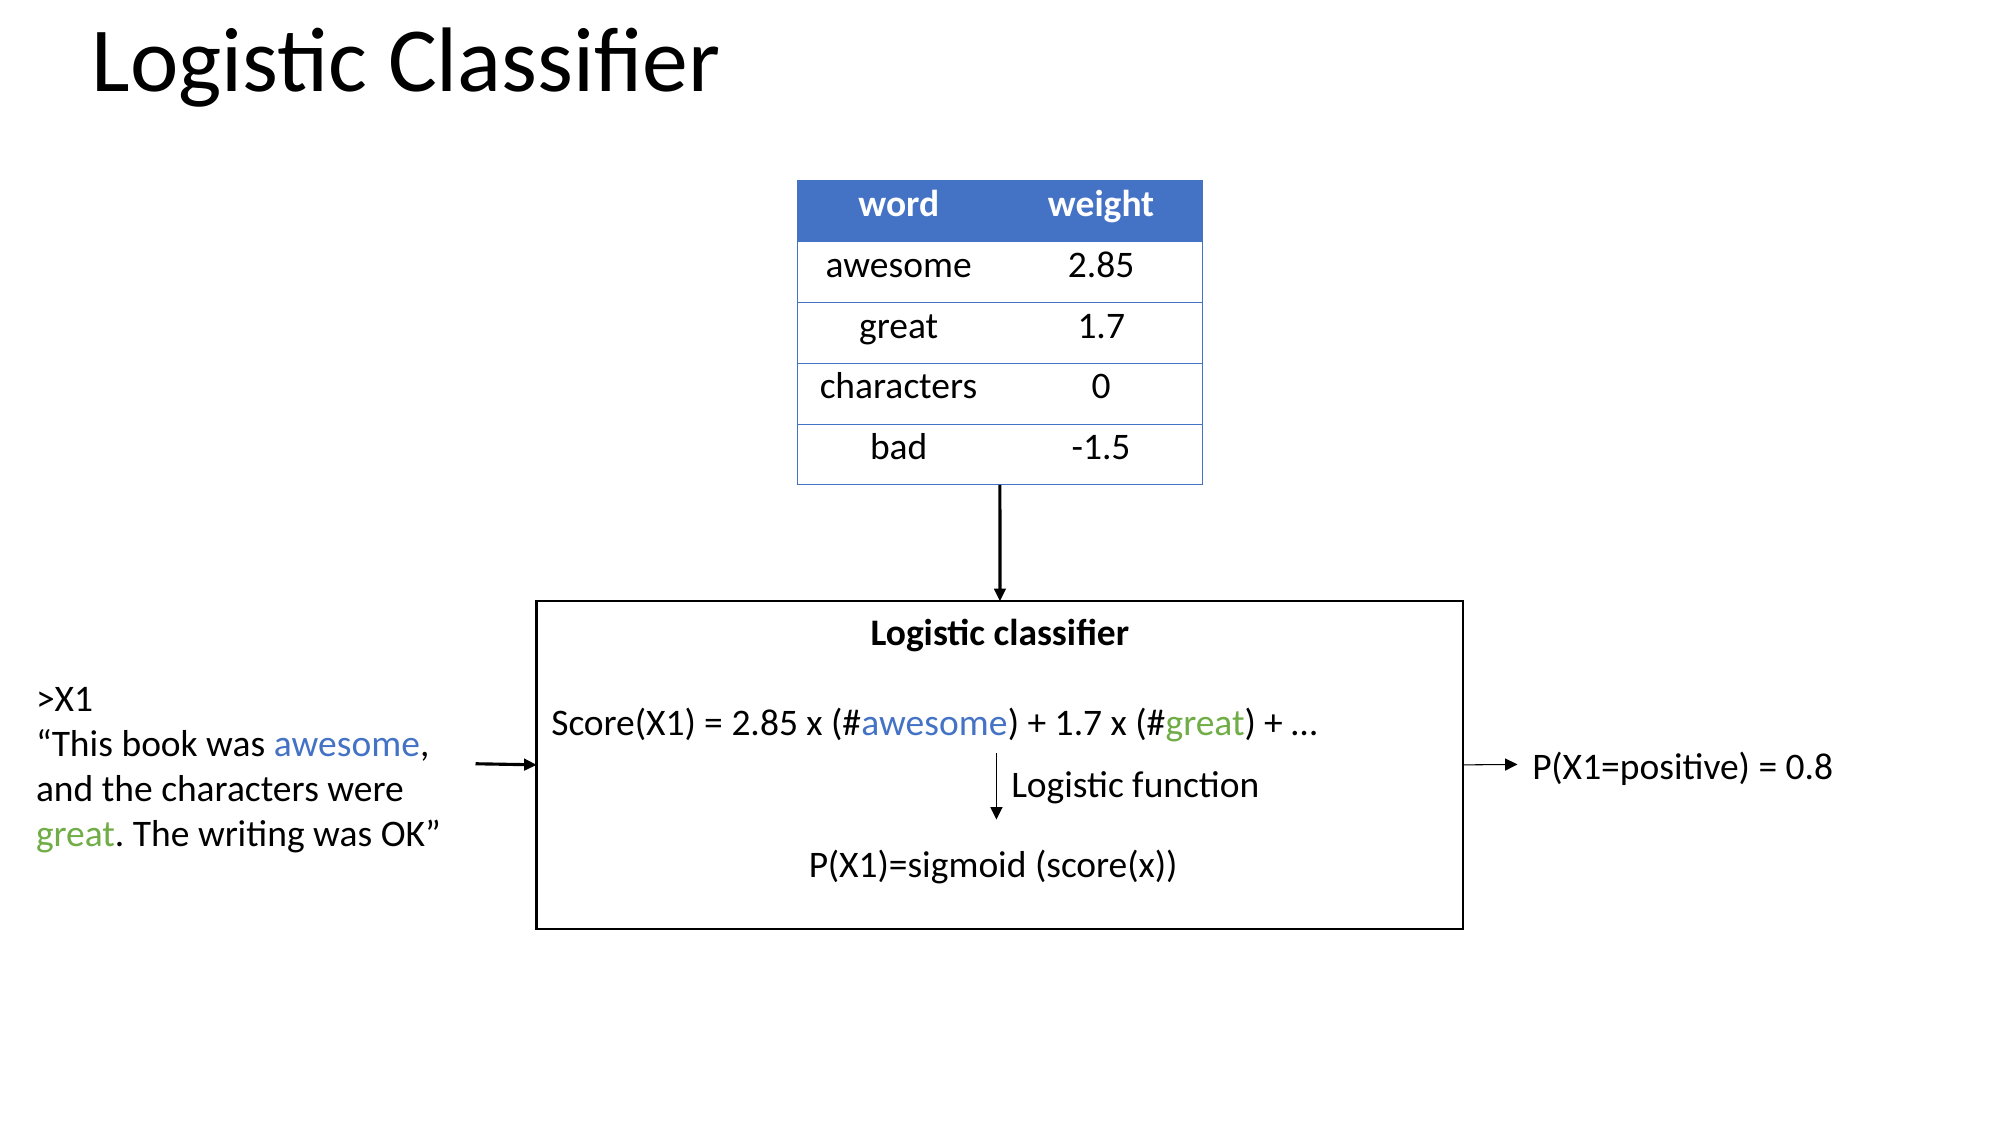

Logistic Classifier
| word | weight |
| --- | --- |
| awesome | 2.85 |
| great | 1.7 |
| characters | 0 |
| bad | -1.5 |
Logistic classifier

Score(X1) = 2.85 x (#awesome) + 1.7 x (#great) + …
>X1
“This book was awesome, and the characters were great. The writing was OK”
P(X1=positive) = 0.8
Logistic function
P(X1)=sigmoid (score(x))